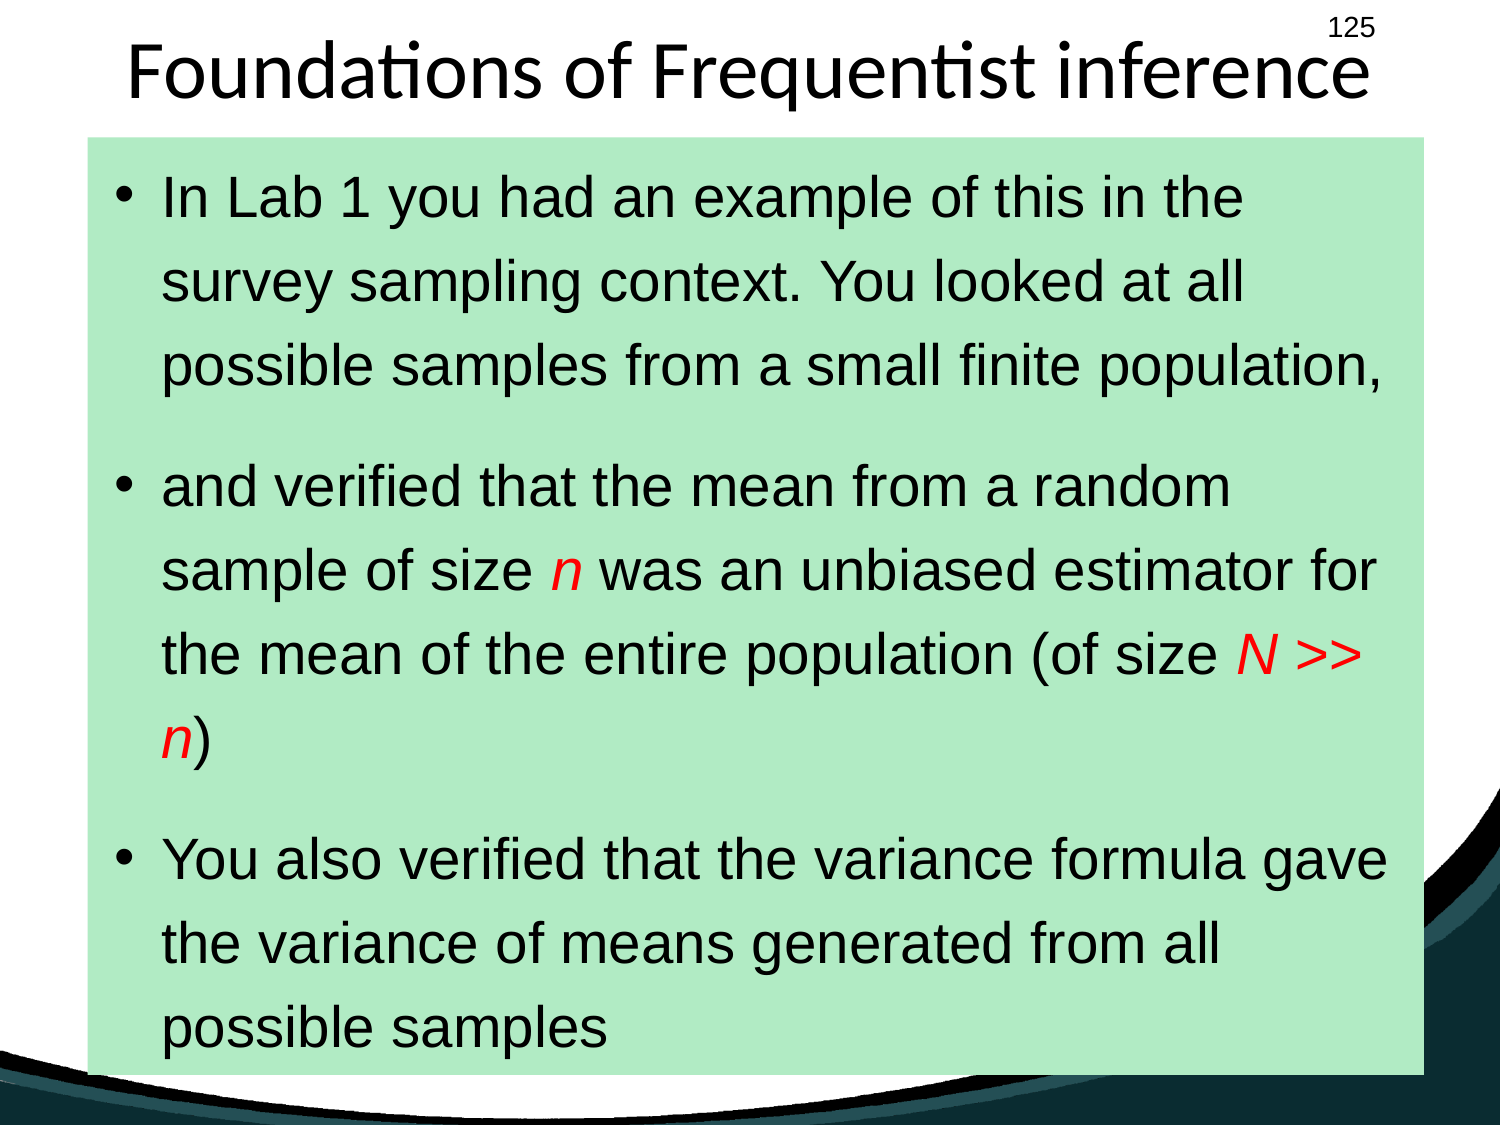

# Foundations of Frequentist inference
In Lab 1 you had an example of this in the survey sampling context. You looked at all possible samples from a small finite population,
and verified that the mean from a random sample of size n was an unbiased estimator for the mean of the entire population (of size N >> n)
You also verified that the variance formula gave the variance of means generated from all possible samples